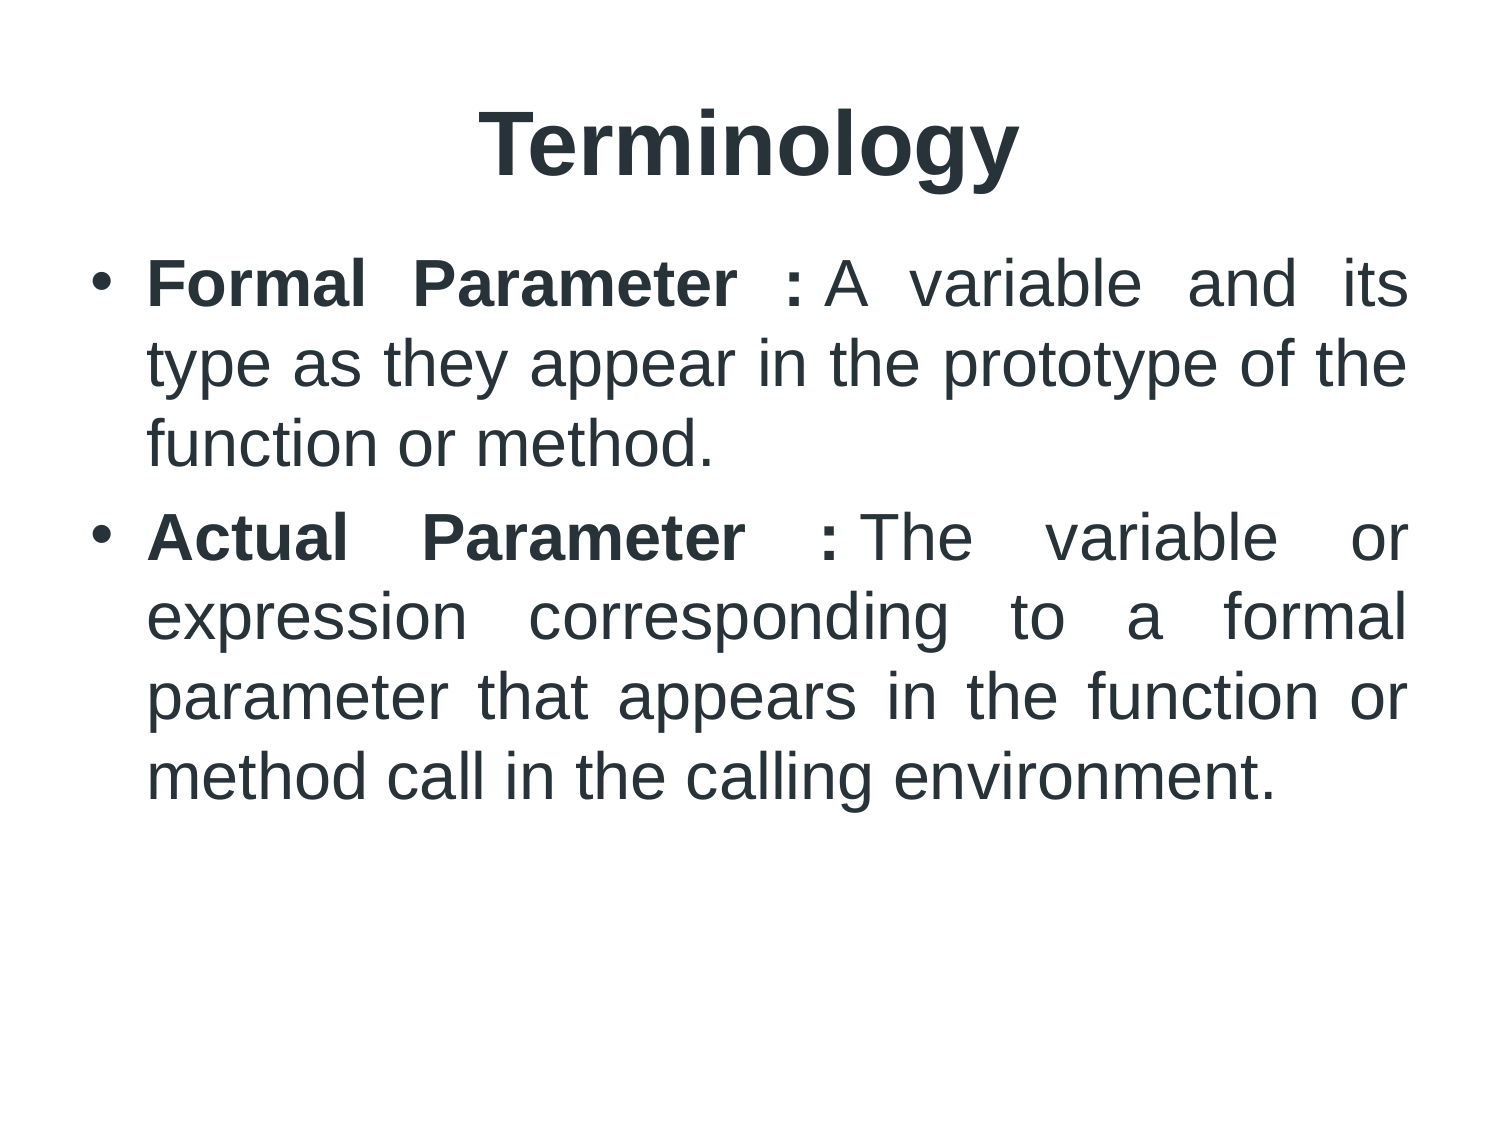

# Terminology
Formal Parameter : A variable and its type as they appear in the prototype of the function or method.
Actual Parameter : The variable or expression corresponding to a formal parameter that appears in the function or method call in the calling environment.